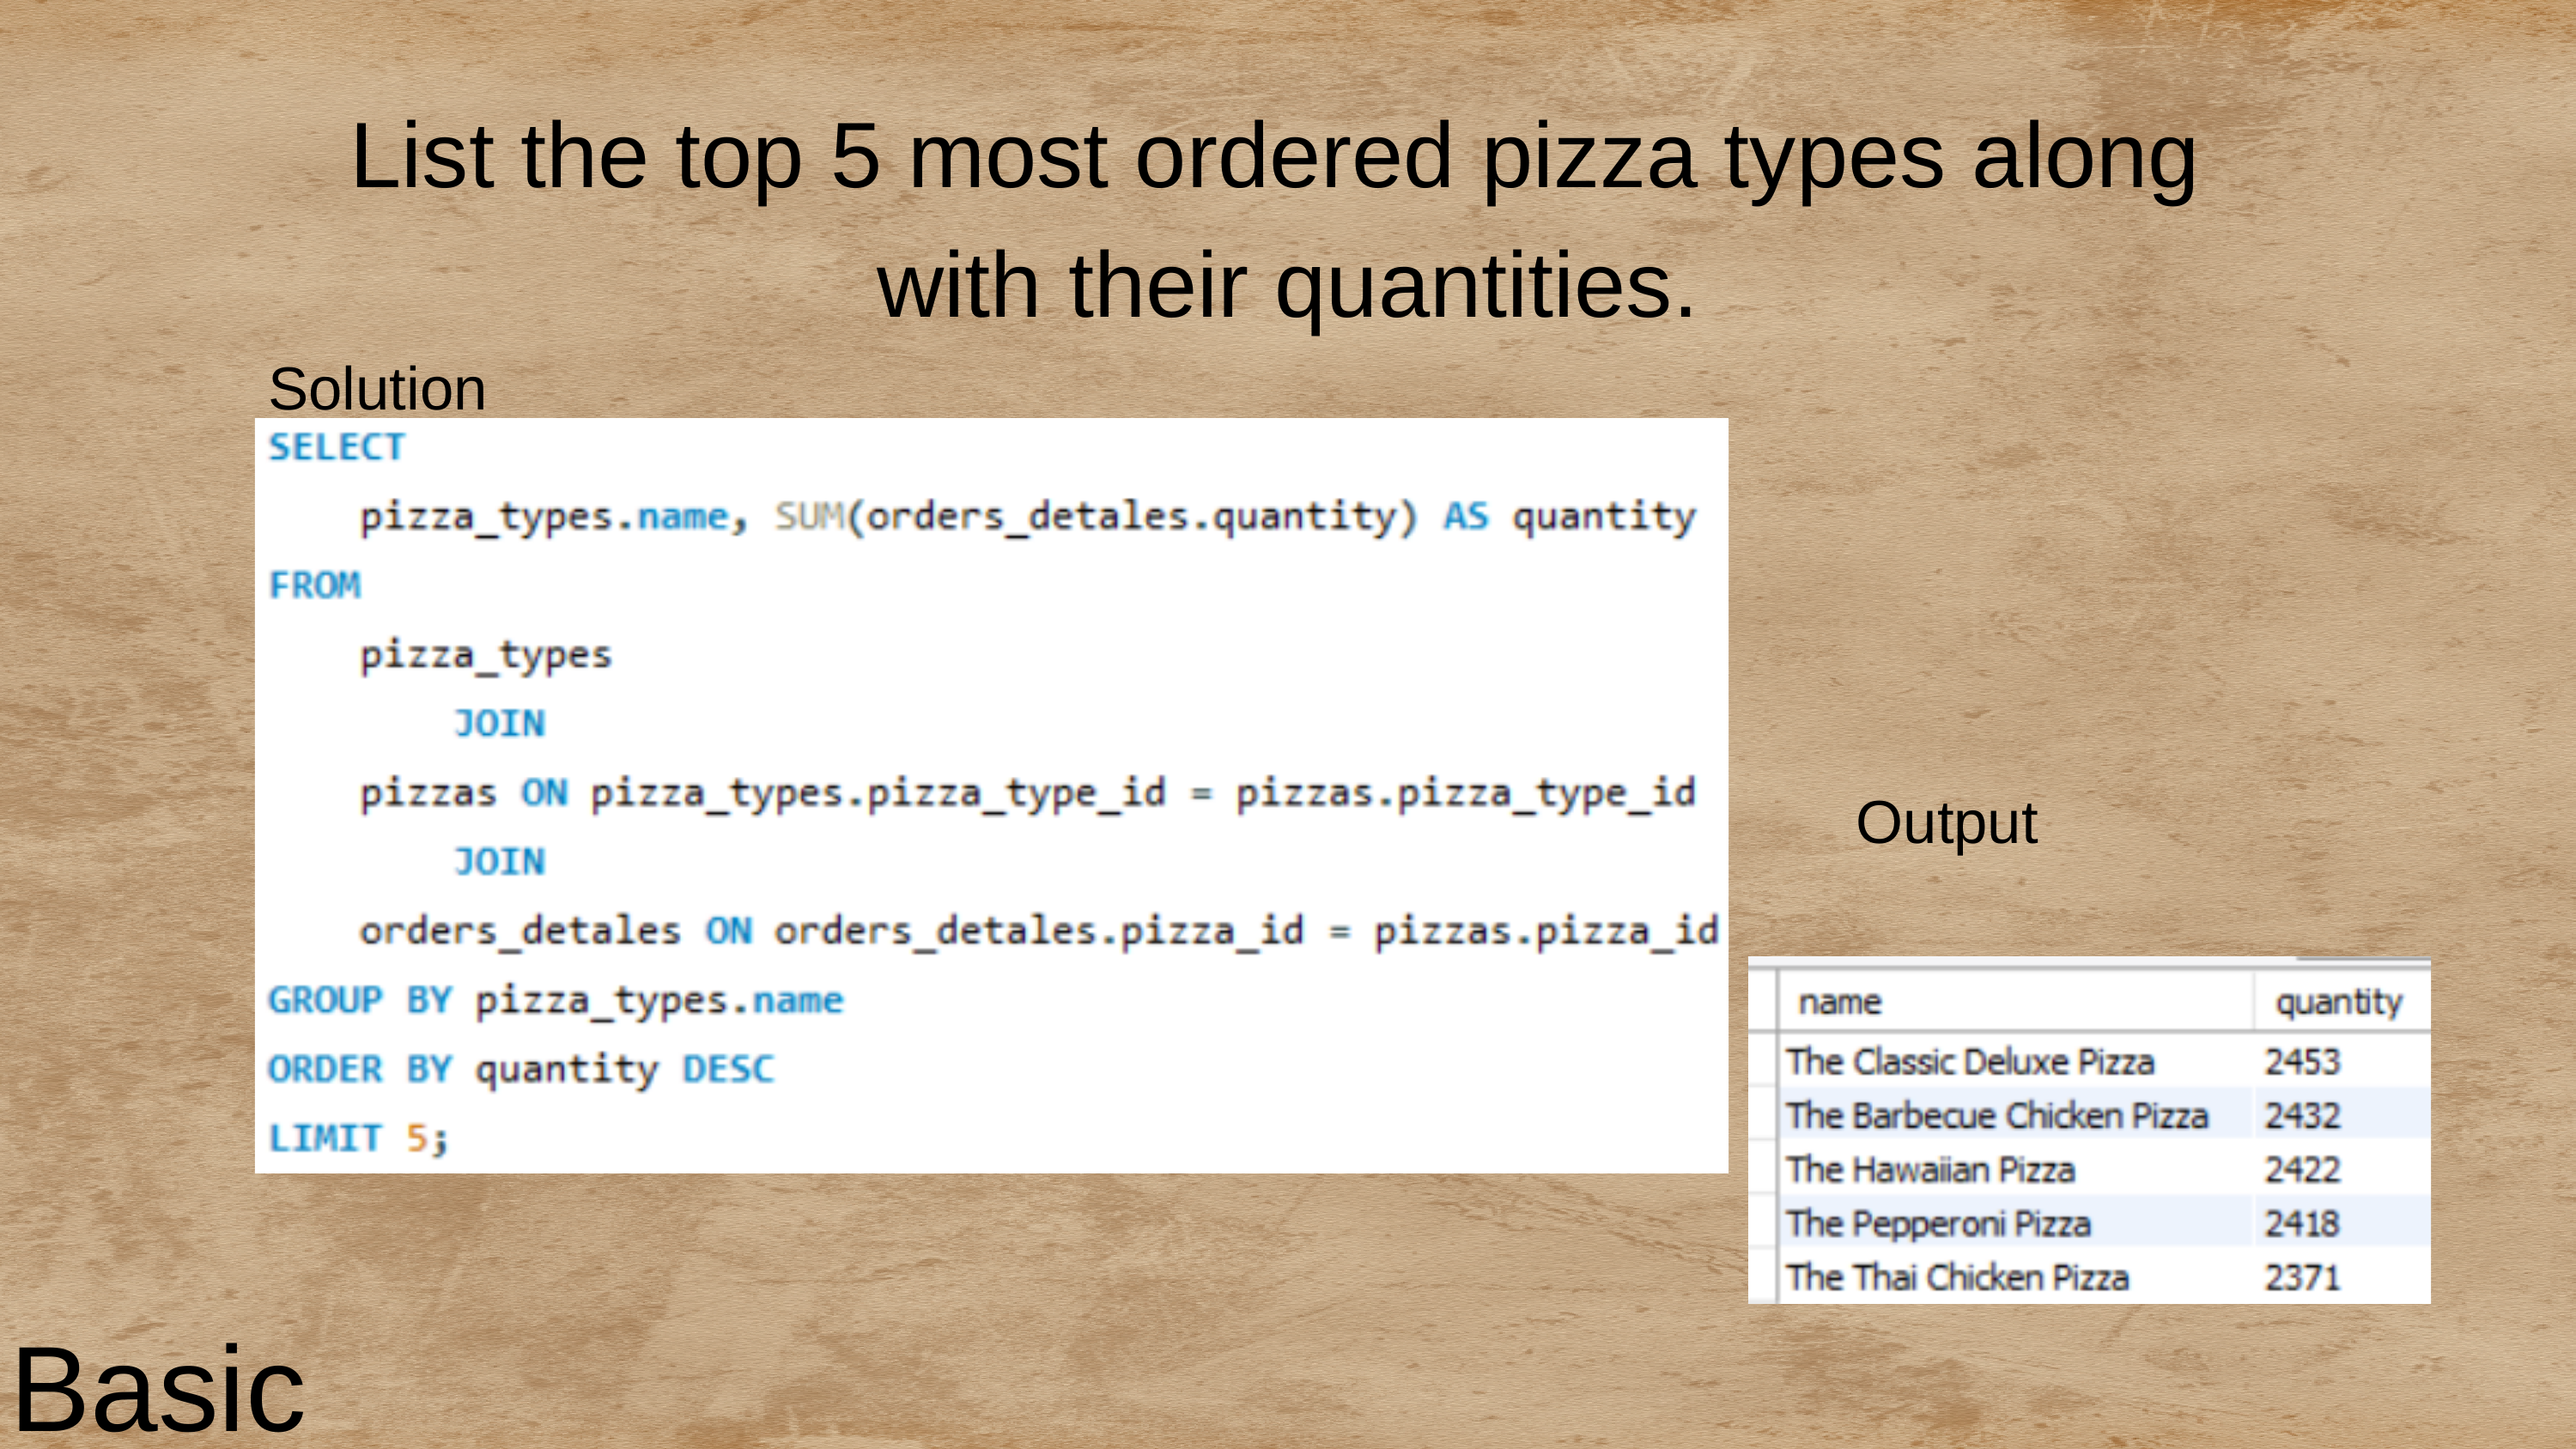

List the top 5 most ordered pizza types along
with their quantities.
Solution

Output

Basic